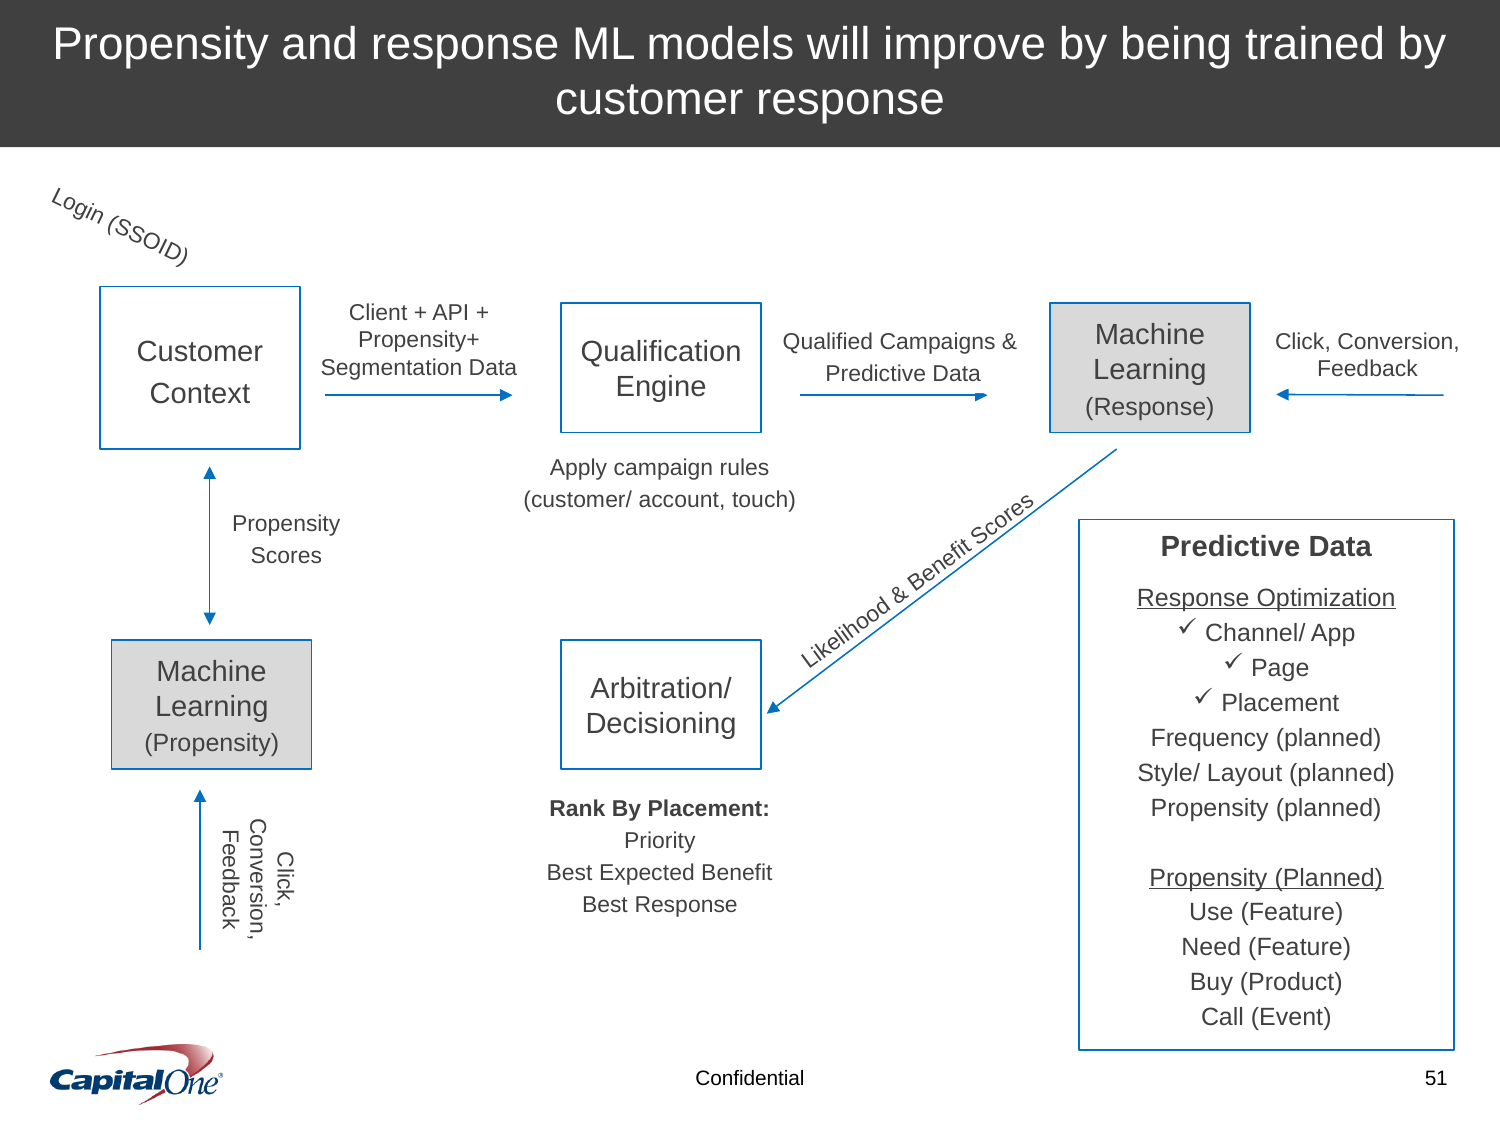

Propensity and response ML models will improve by being trained by customer response
Login (SSOID)
Customer Context
Client + API + Propensity+ Segmentation Data
Qualification Engine
Machine Learning
(Response)
Qualified Campaigns &
Predictive Data
Click, Conversion, Feedback
Apply campaign rules
(customer/ account, touch)
Propensity
Scores
Predictive Data

Response Optimization
Channel/ App
Page
Placement
Frequency (planned)
Style/ Layout (planned)
Propensity (planned)

Propensity (Planned)
Use (Feature)
Need (Feature)
Buy (Product)
Call (Event)
Likelihood & Benefit Scores
Machine Learning
(Propensity)
Arbitration/ Decisioning
Rank By Placement:
Priority
Best Expected Benefit
Best Response
Click, Conversion, Feedback